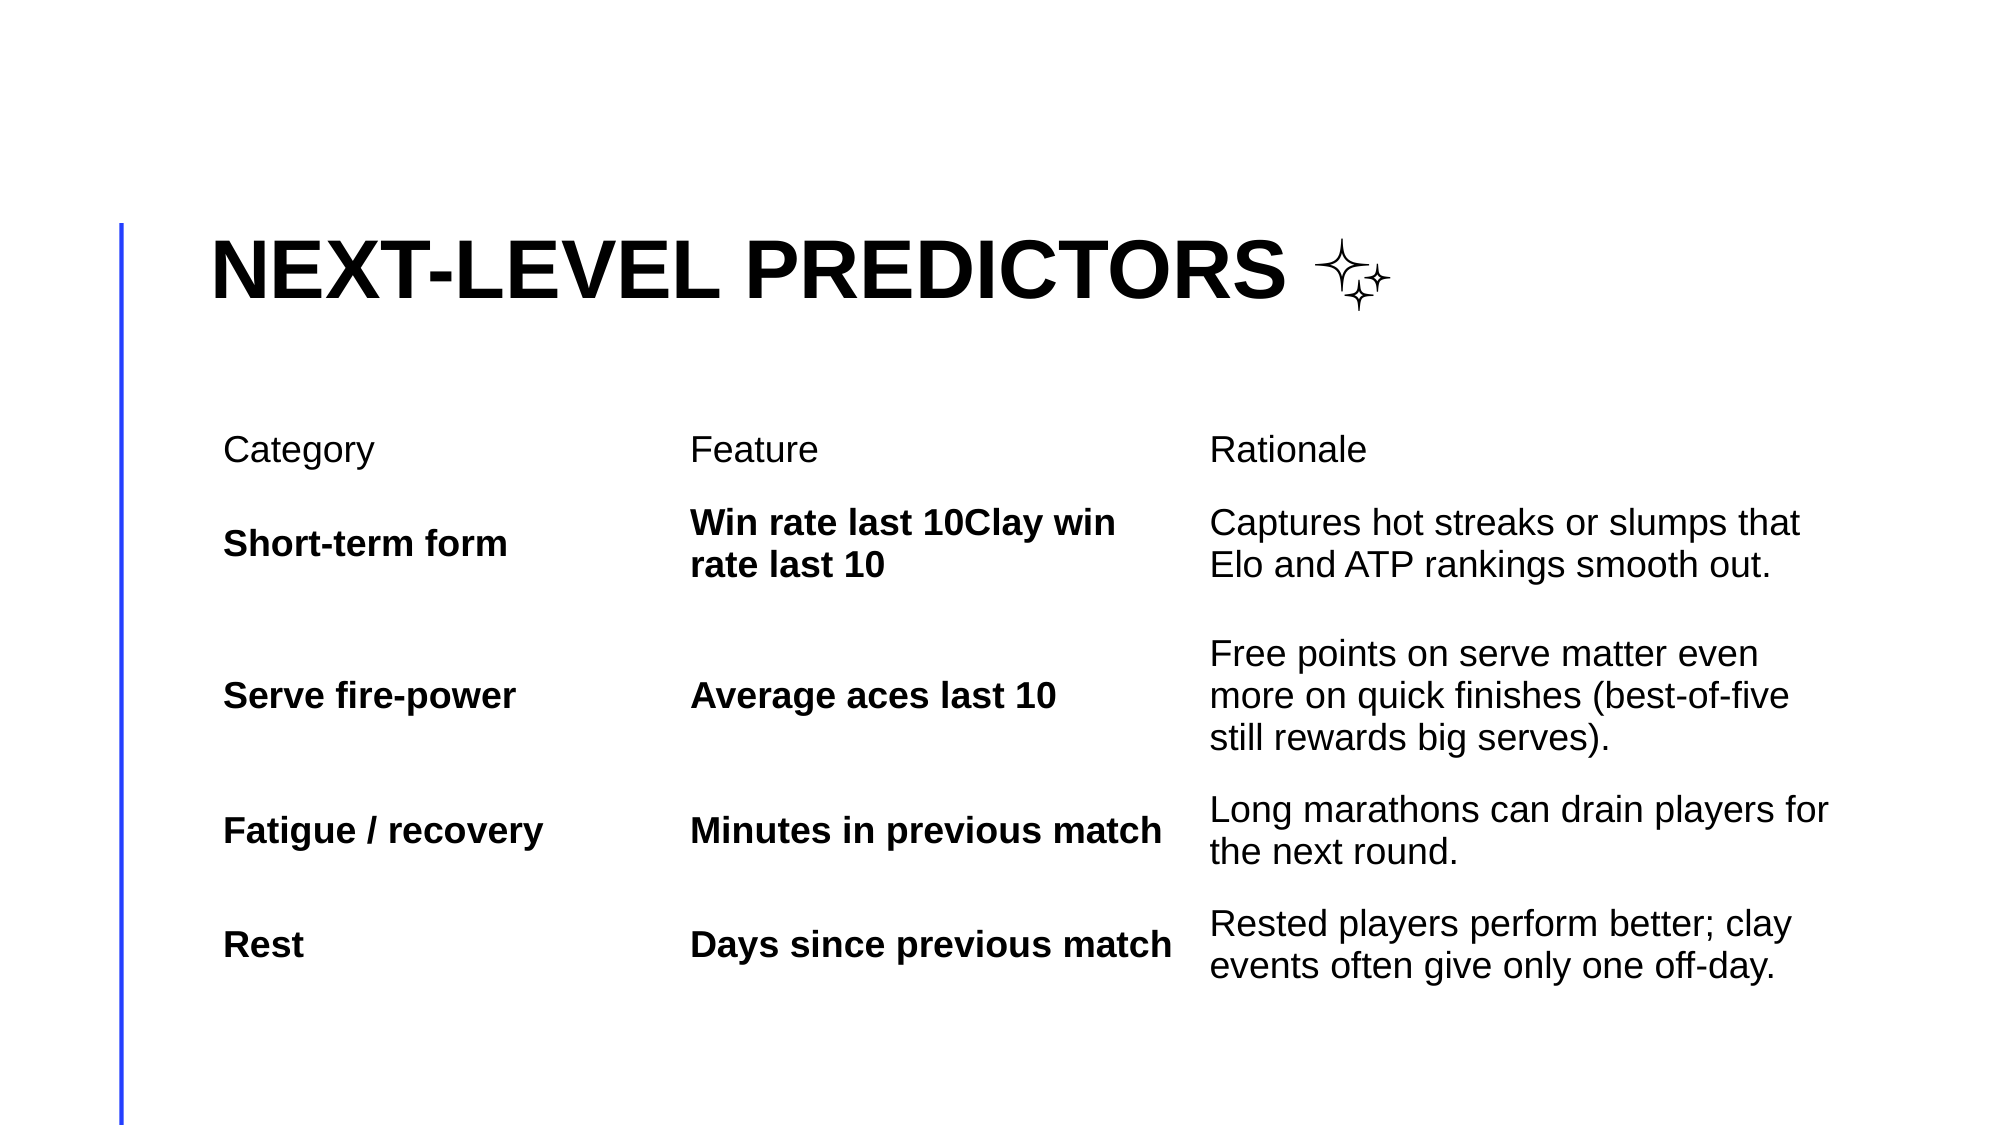

# Next-level predictors ✨
| Category | Feature | Rationale |
| --- | --- | --- |
| Short-term form | Win rate last 10Clay win rate last 10 | Captures hot streaks or slumps that Elo and ATP rankings smooth out. |
| Serve fire-power | Average aces last 10 | Free points on serve matter even more on quick finishes (best-of-five still rewards big serves). |
| Fatigue / recovery | Minutes in previous match | Long marathons can drain players for the next round. |
| Rest | Days since previous match | Rested players perform better; clay events often give only one off-day. |